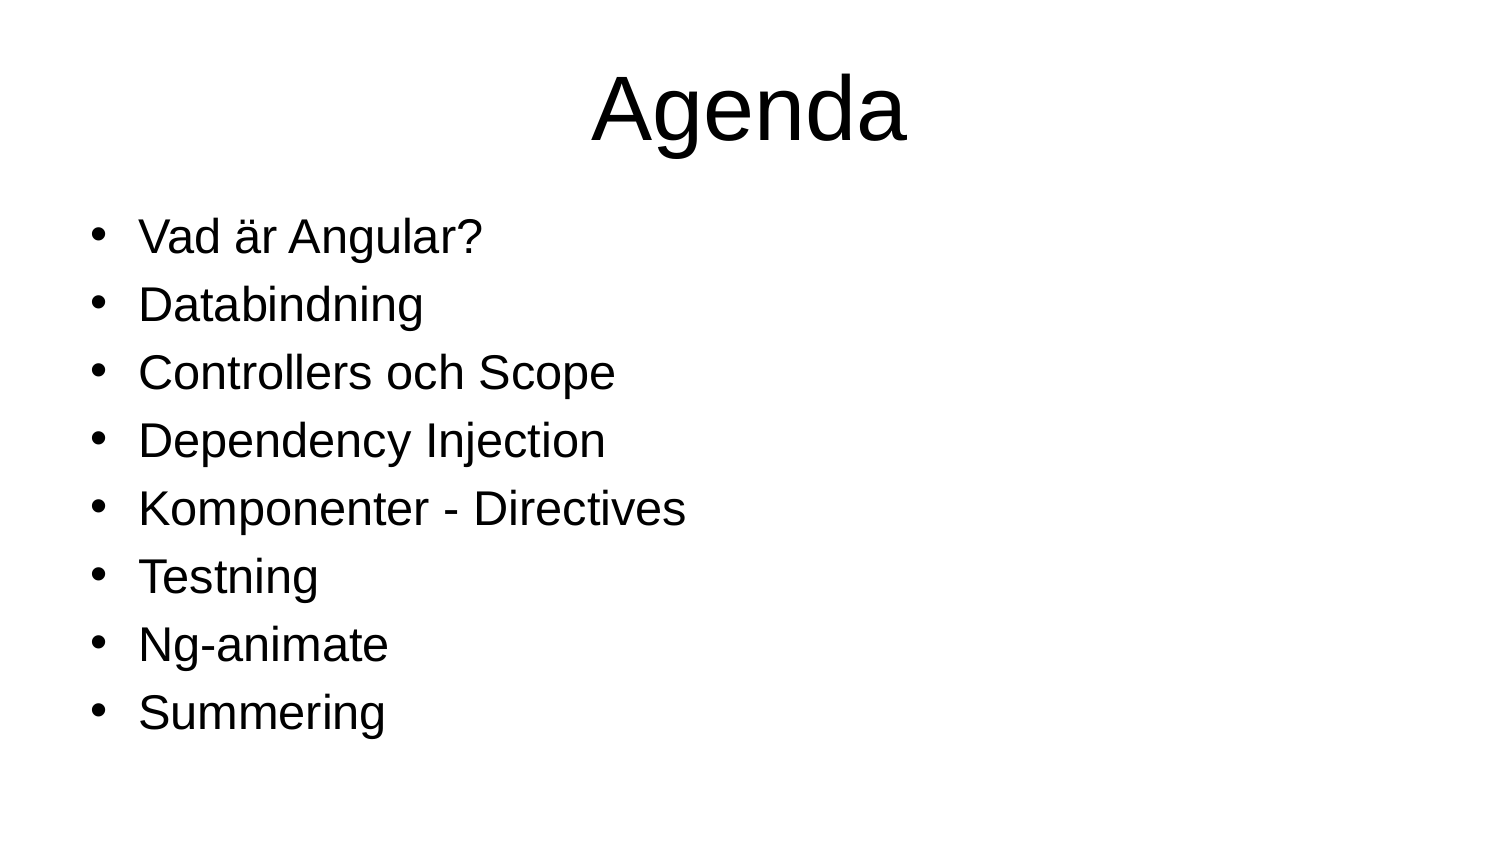

# Agenda
Vad är Angular?
Databindning
Controllers och Scope
Dependency Injection
Komponenter - Directives
Testning
Ng-animate
Summering